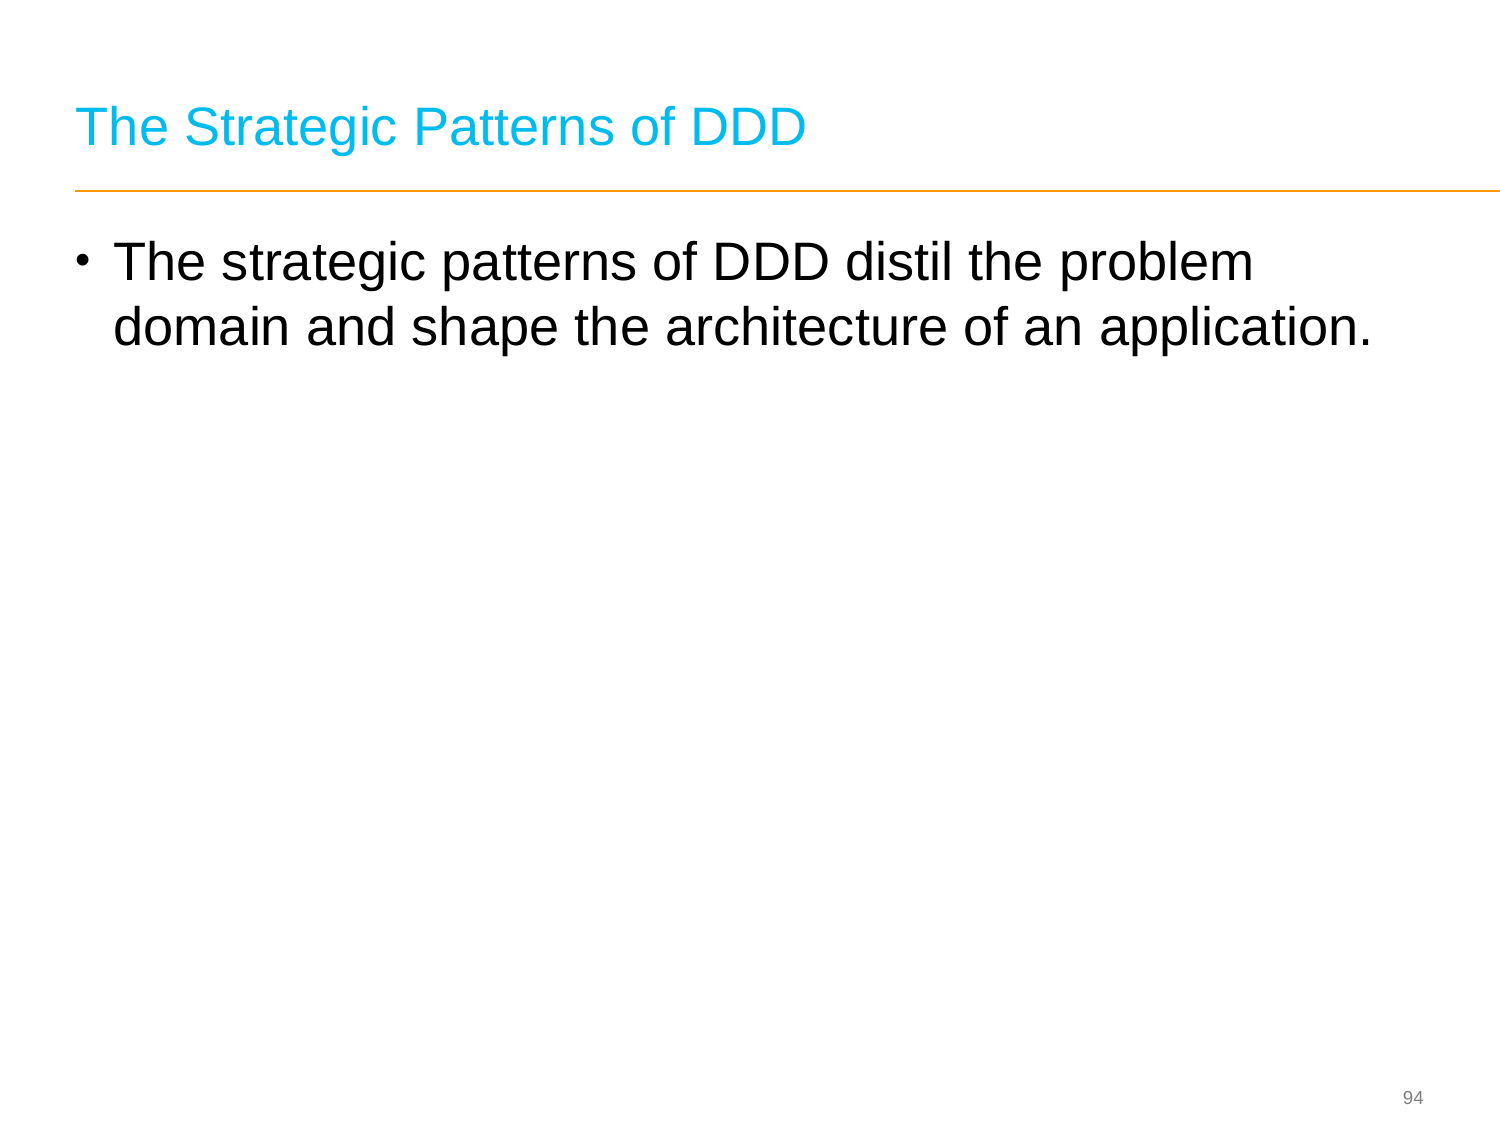

# The Strategic Patterns of DDD
The strategic patterns of DDD distil the problem domain and shape the architecture of an application.